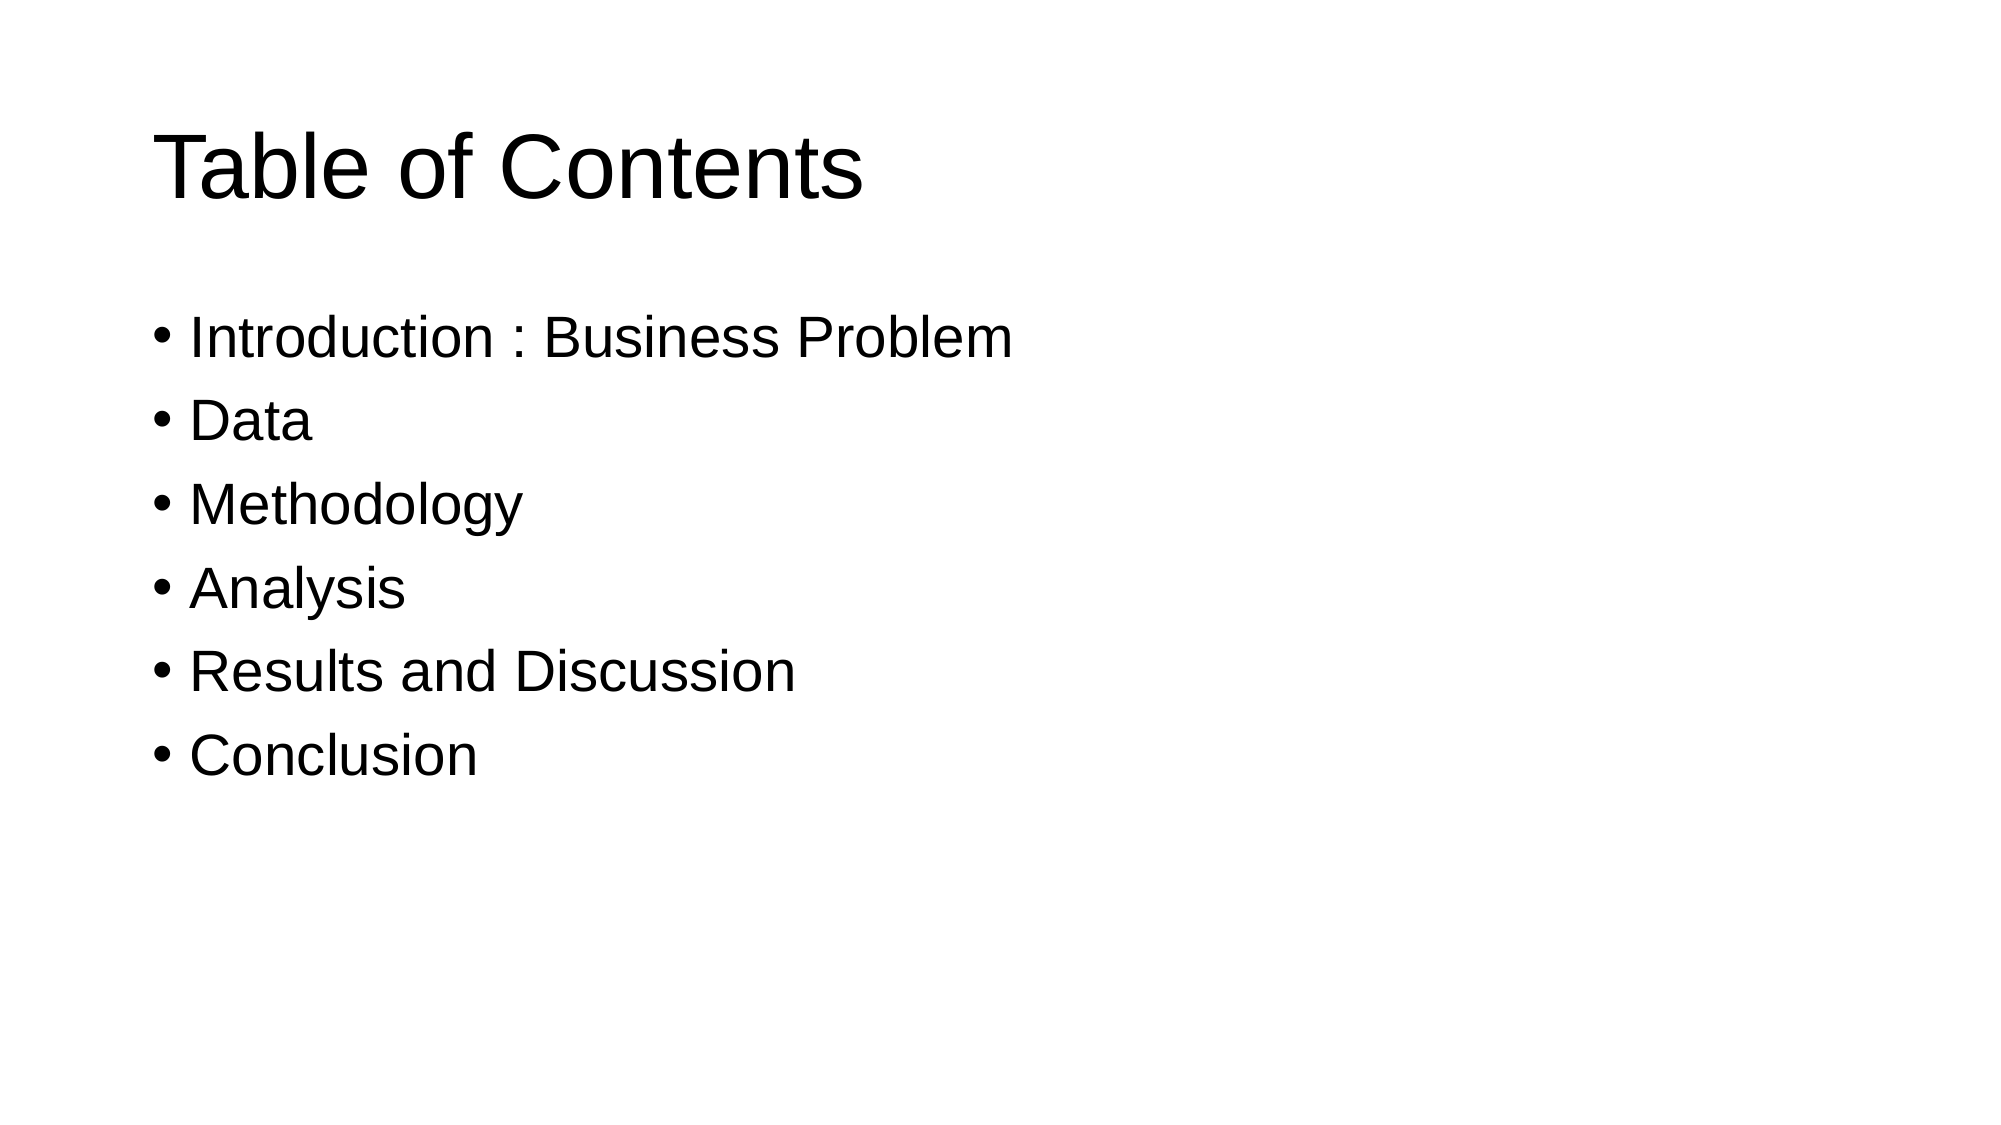

# Table of Contents
Introduction : Business Problem
Data
Methodology
Analysis
Results and Discussion
Conclusion